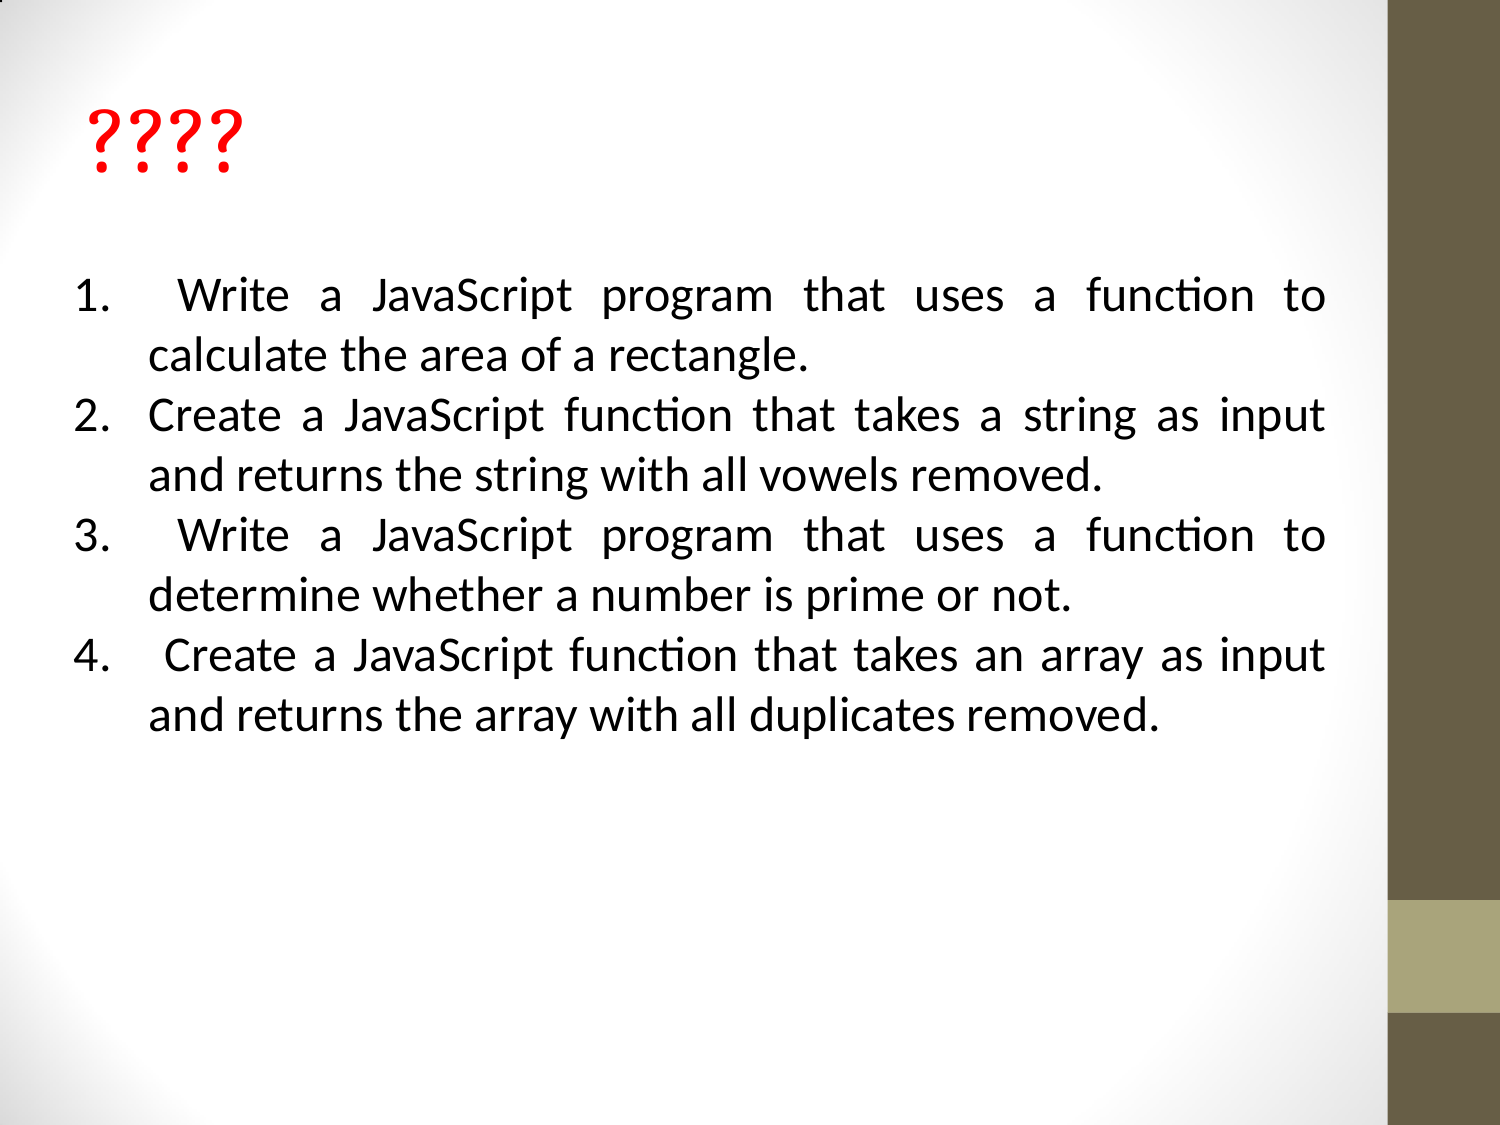

# ????
 Write a JavaScript program that uses a function to calculate the area of a rectangle.
Create a JavaScript function that takes a string as input and returns the string with all vowels removed.
 Write a JavaScript program that uses a function to determine whether a number is prime or not.
 Create a JavaScript function that takes an array as input and returns the array with all duplicates removed.